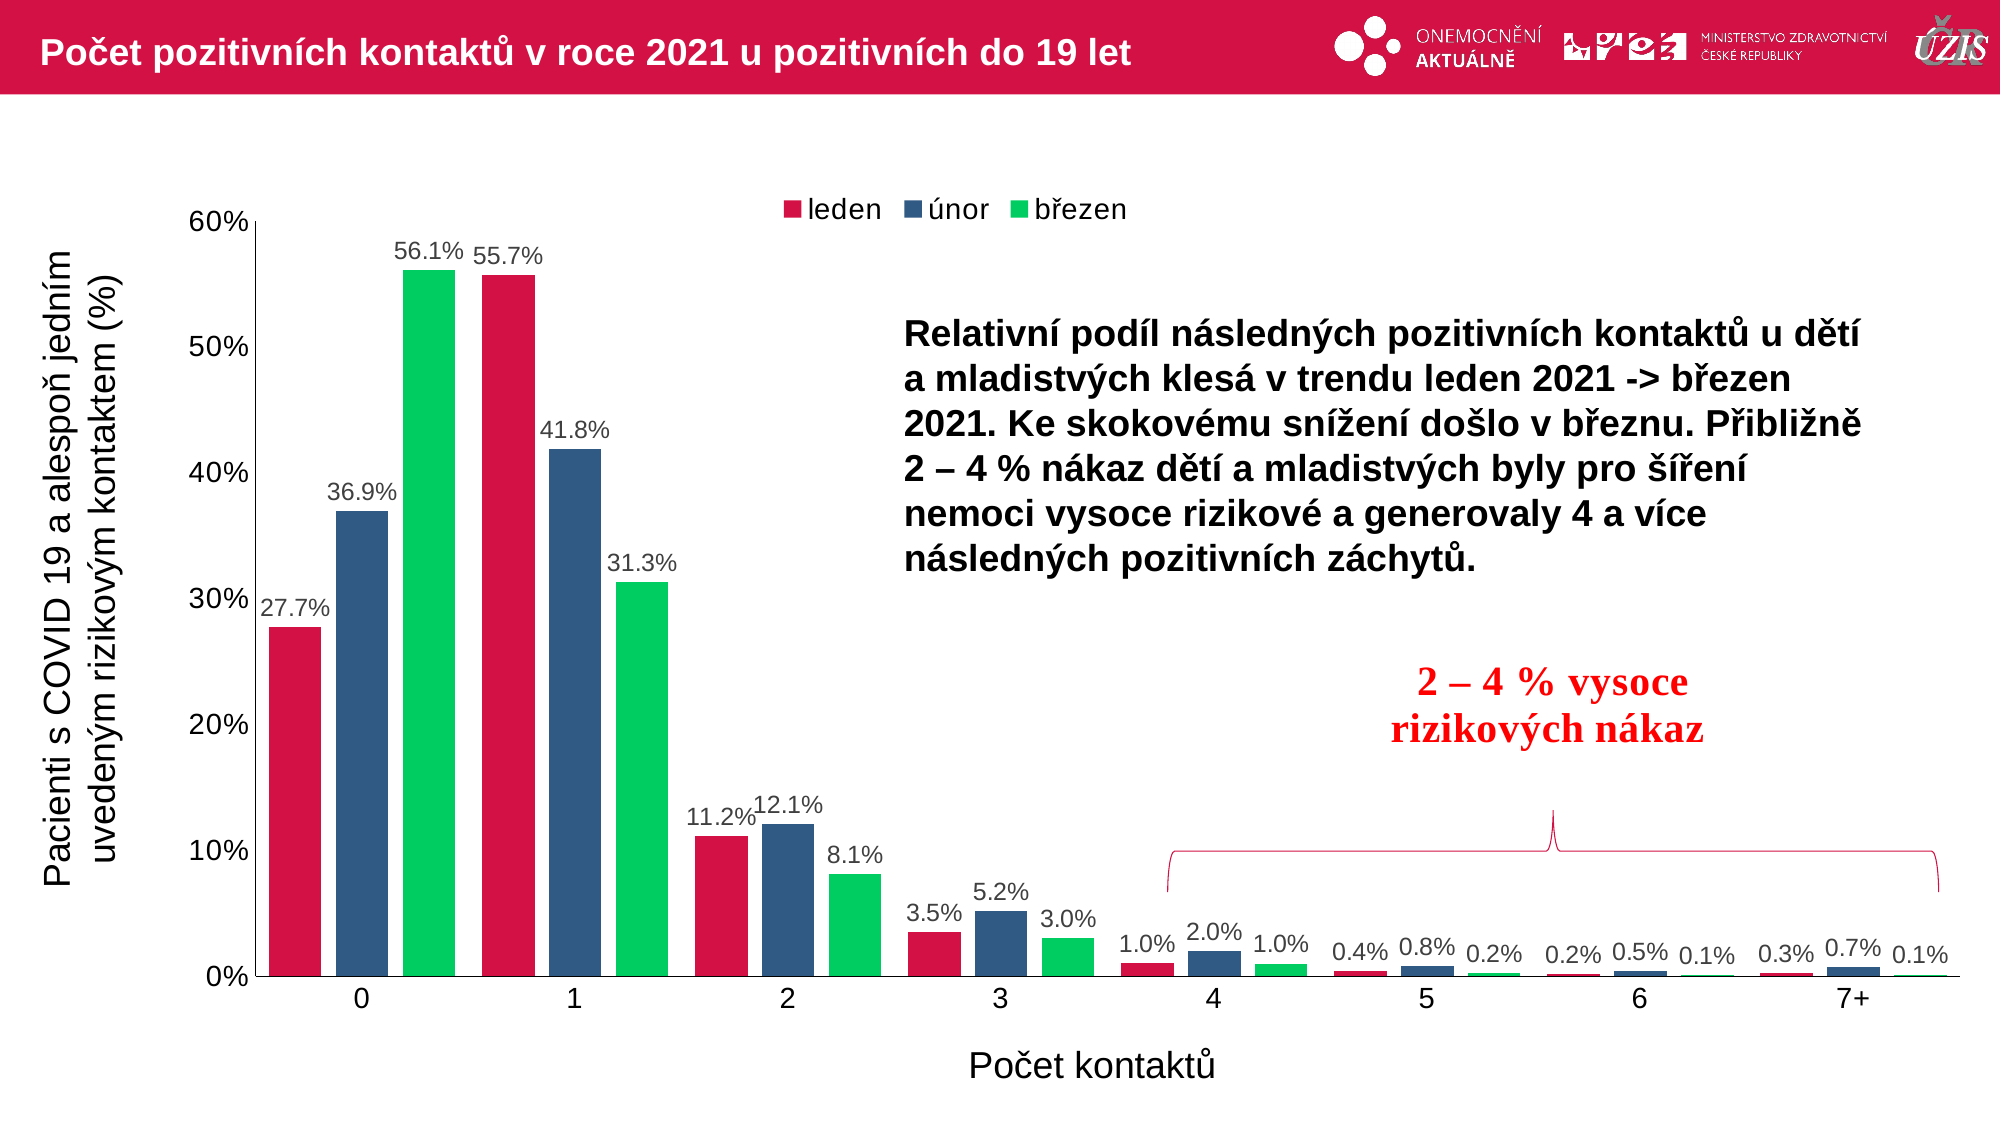

# Počet pozitivních kontaktů v roce 2021 u pozitivních do 19 let

### Chart

| Category | leden | únor | březen |
|---|---|---|---|
| 0 | 0.27728763714511934 | 0.369284876905041 | 0.5606747417700825 |
| 1 | 0.5568374618255854 | 0.4184670351141629 | 0.3133685070966783 |
| 2 | 0.111582400180975 | 0.12108524535253726 | 0.08107304748458051 |
| 3 | 0.03540323492817555 | 0.05180595098531793 | 0.030244482425503455 |
| 4 | 0.010236398597443729 | 0.019818009267012784 | 0.010106264397711229 |
| 5 | 0.00435471100554236 | 0.0077597275721543015 | 0.0022293230289068887 |
| 6 | 0.0016966406515100101 | 0.004577681013788869 | 0.0009660399791929851 |
| 7+ | 0.0026015156656486824 | 0.007201473789984927 | 0.0013375938173441331 |
Relativní podíl následných pozitivních kontaktů u dětí a mladistvých klesá v trendu leden 2021 -> březen 2021. Ke skokovému snížení došlo v březnu. Přibližně 2 – 4 % nákaz dětí a mladistvých byly pro šíření nemoci vysoce rizikové a generovaly 4 a více následných pozitivních záchytů.

Pacienti s COVID 19 a alespoň jedním uvedeným rizikovým kontaktem (%)
Počet kontaktů